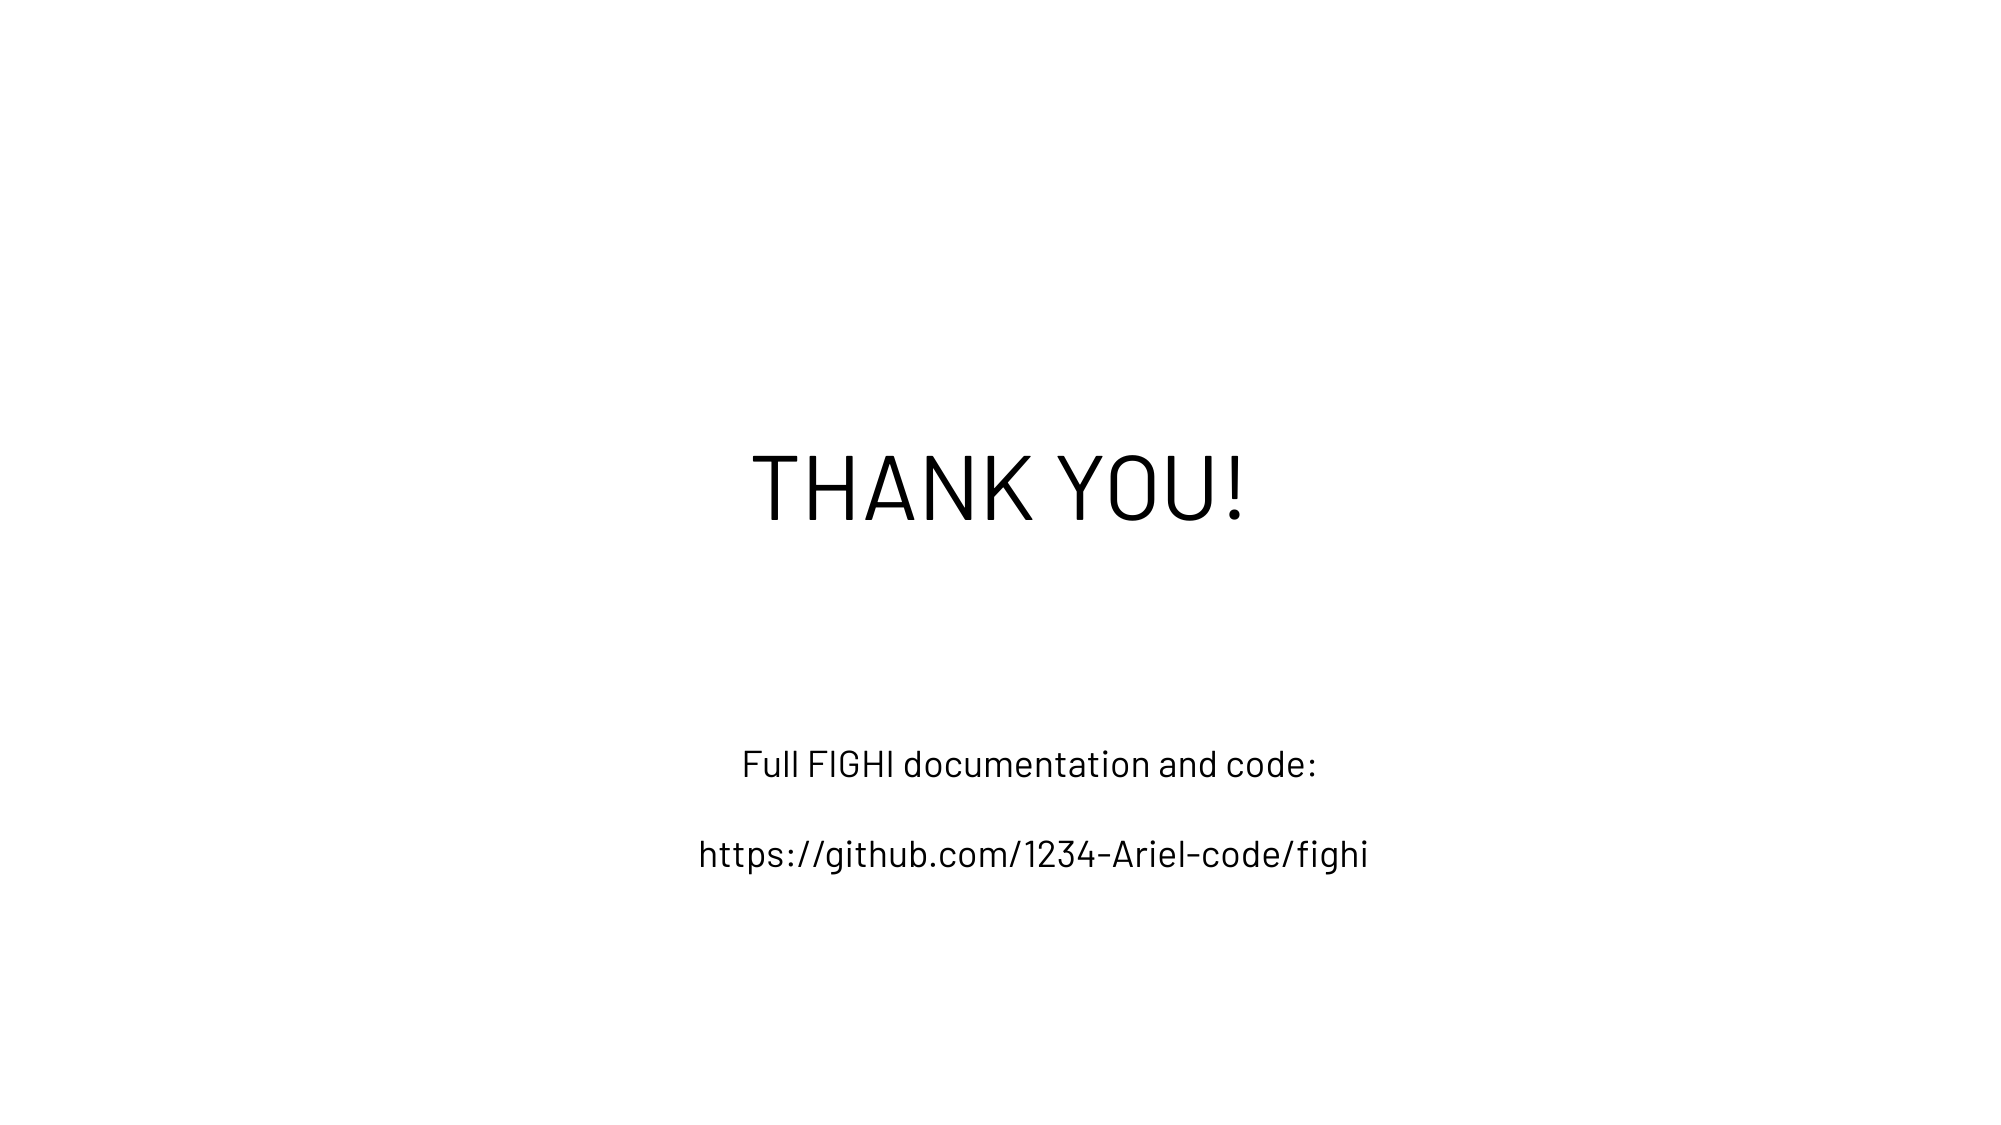

# THANK YOU!
Full FIGHI documentation and code:

 https://github.com/1234-Ariel-code/fighi